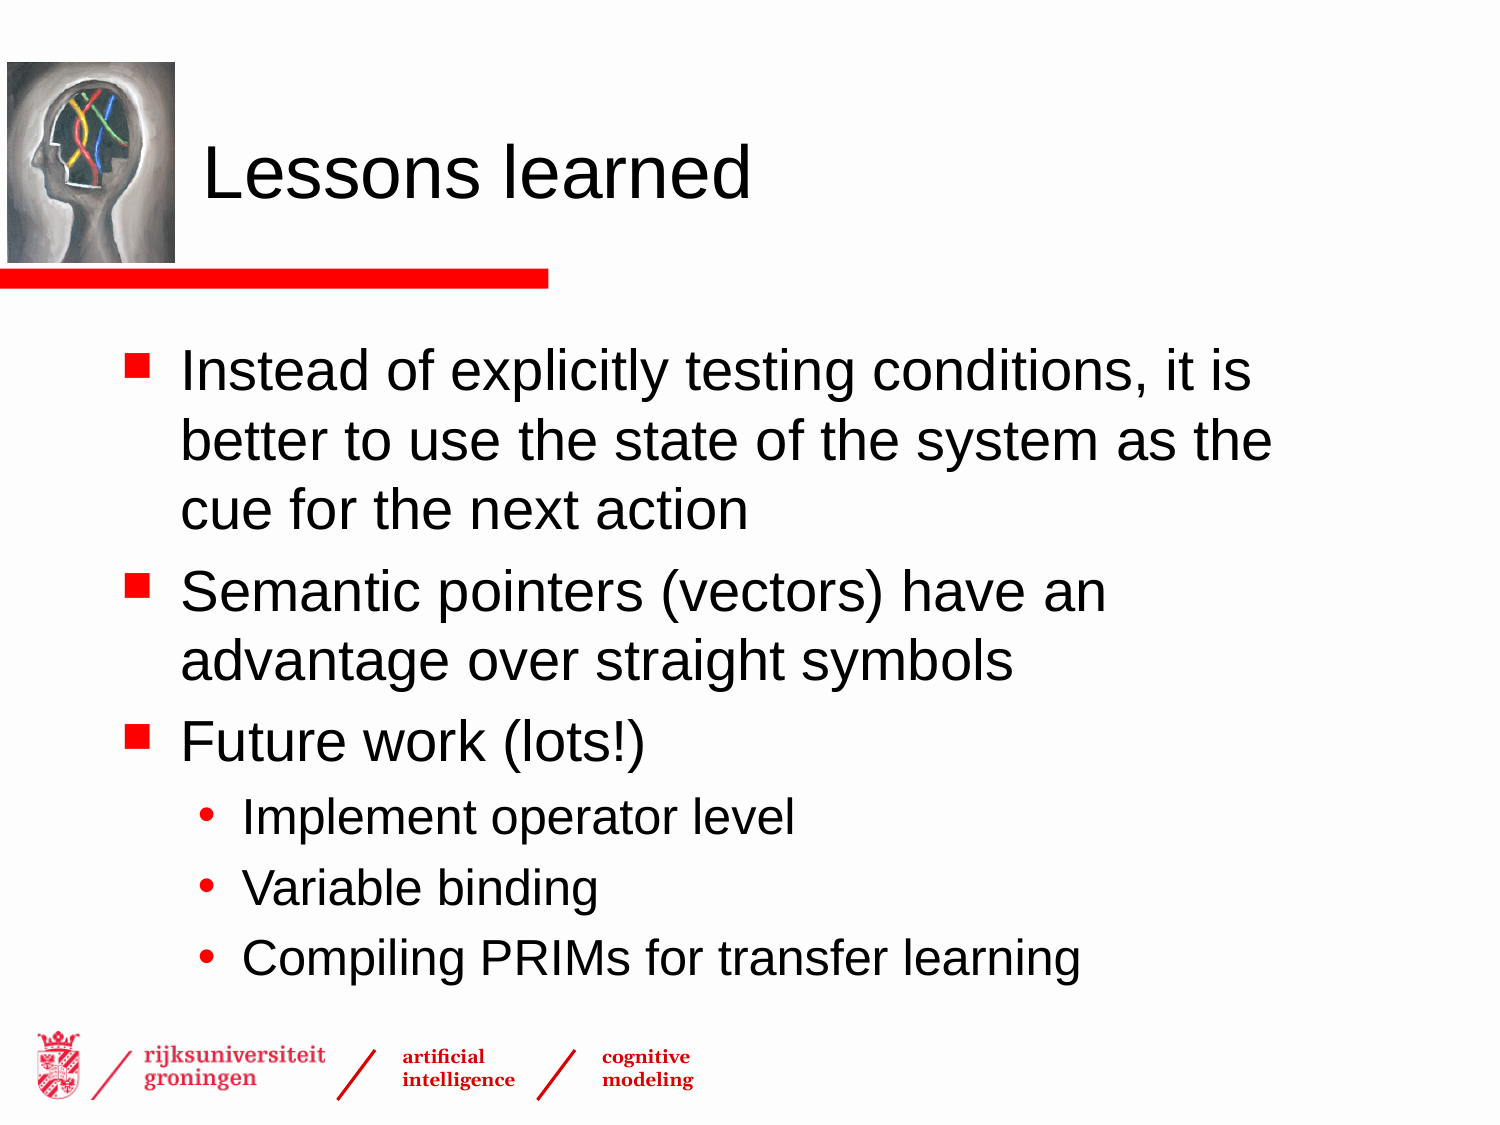

# Lessons learned
Instead of explicitly testing conditions, it is better to use the state of the system as the cue for the next action
Semantic pointers (vectors) have an advantage over straight symbols
Future work (lots!)
Implement operator level
Variable binding
Compiling PRIMs for transfer learning